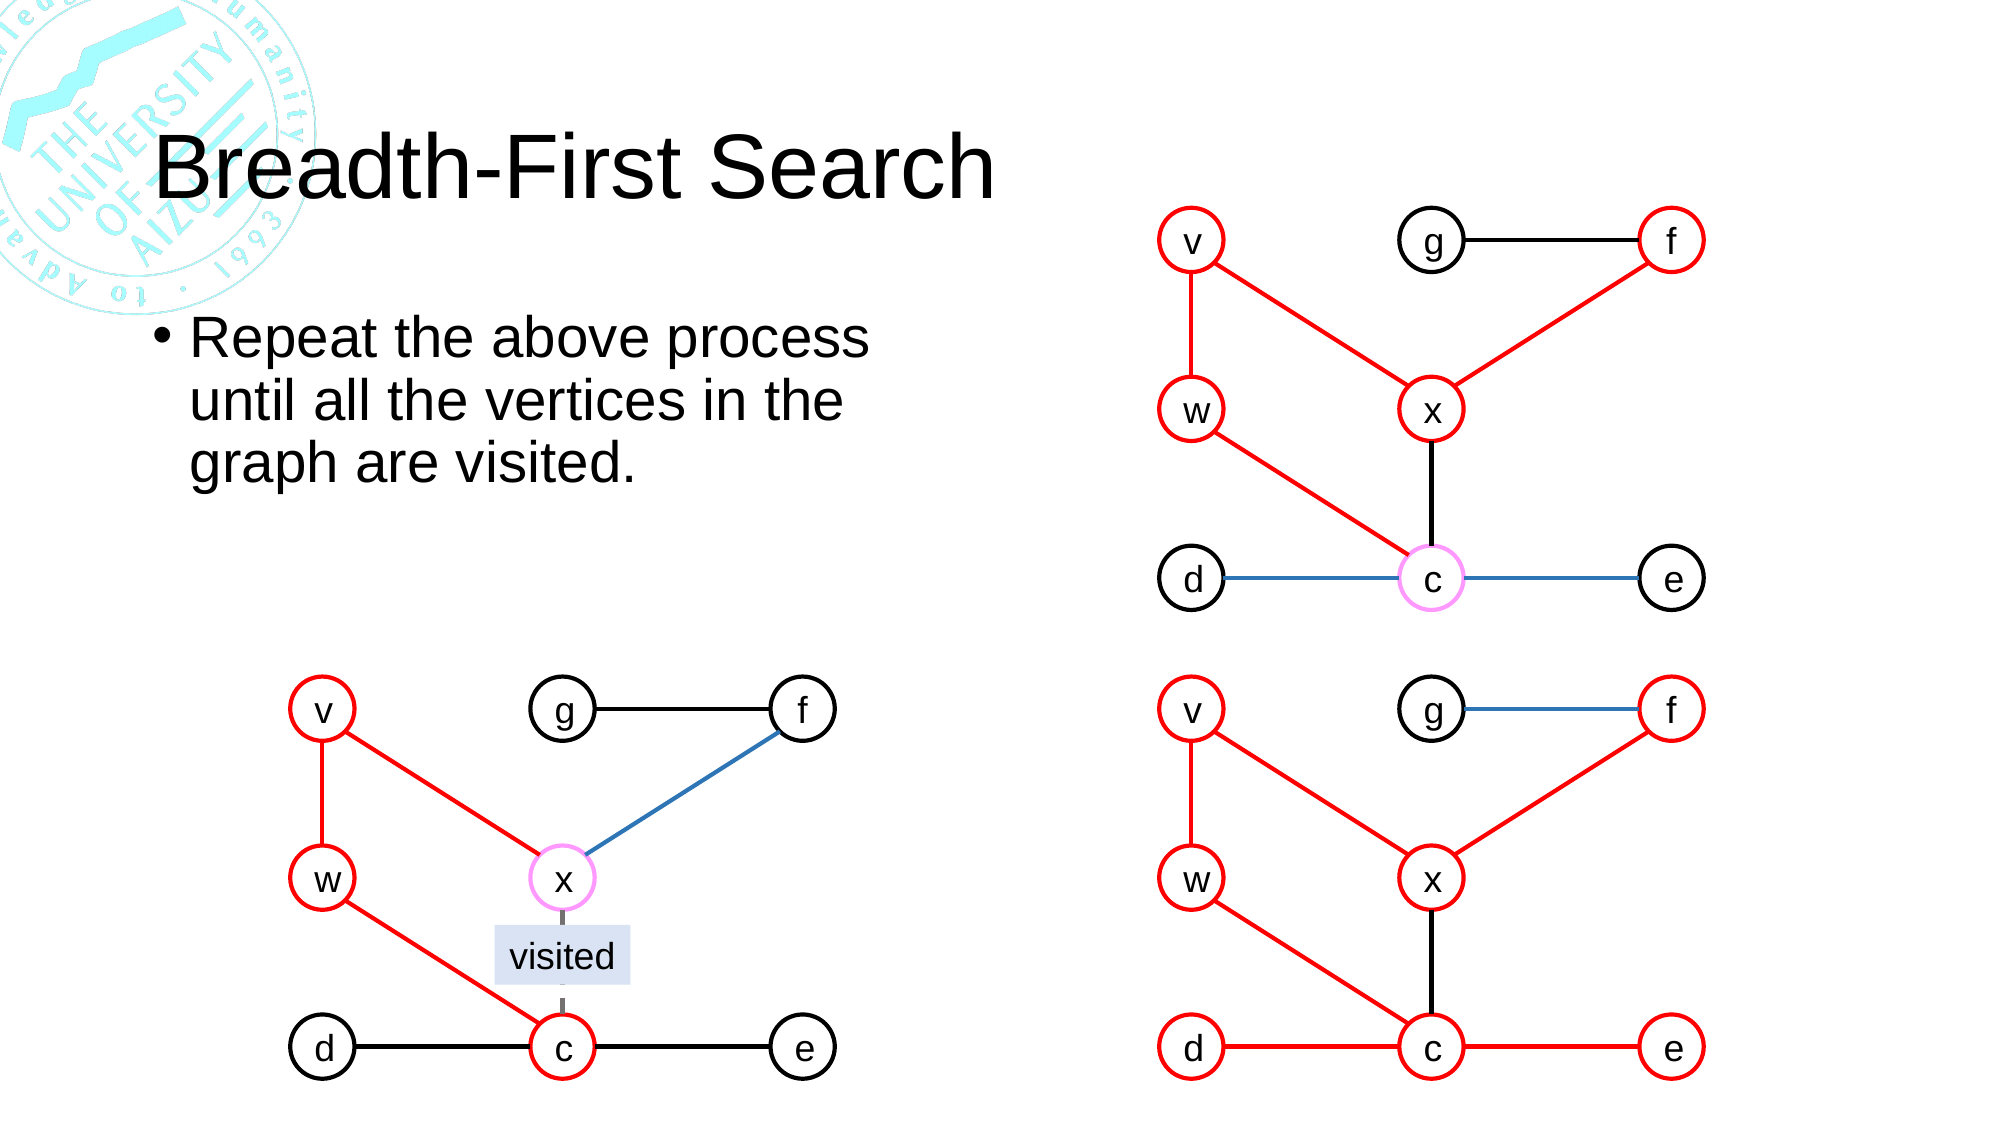

# Breadth-First Search
v
g
f
w
x
d
c
e
Repeat the above process until all the vertices in the graph are visited.
v
g
f
w
x
d
c
e
v
g
f
w
x
d
c
e
visited